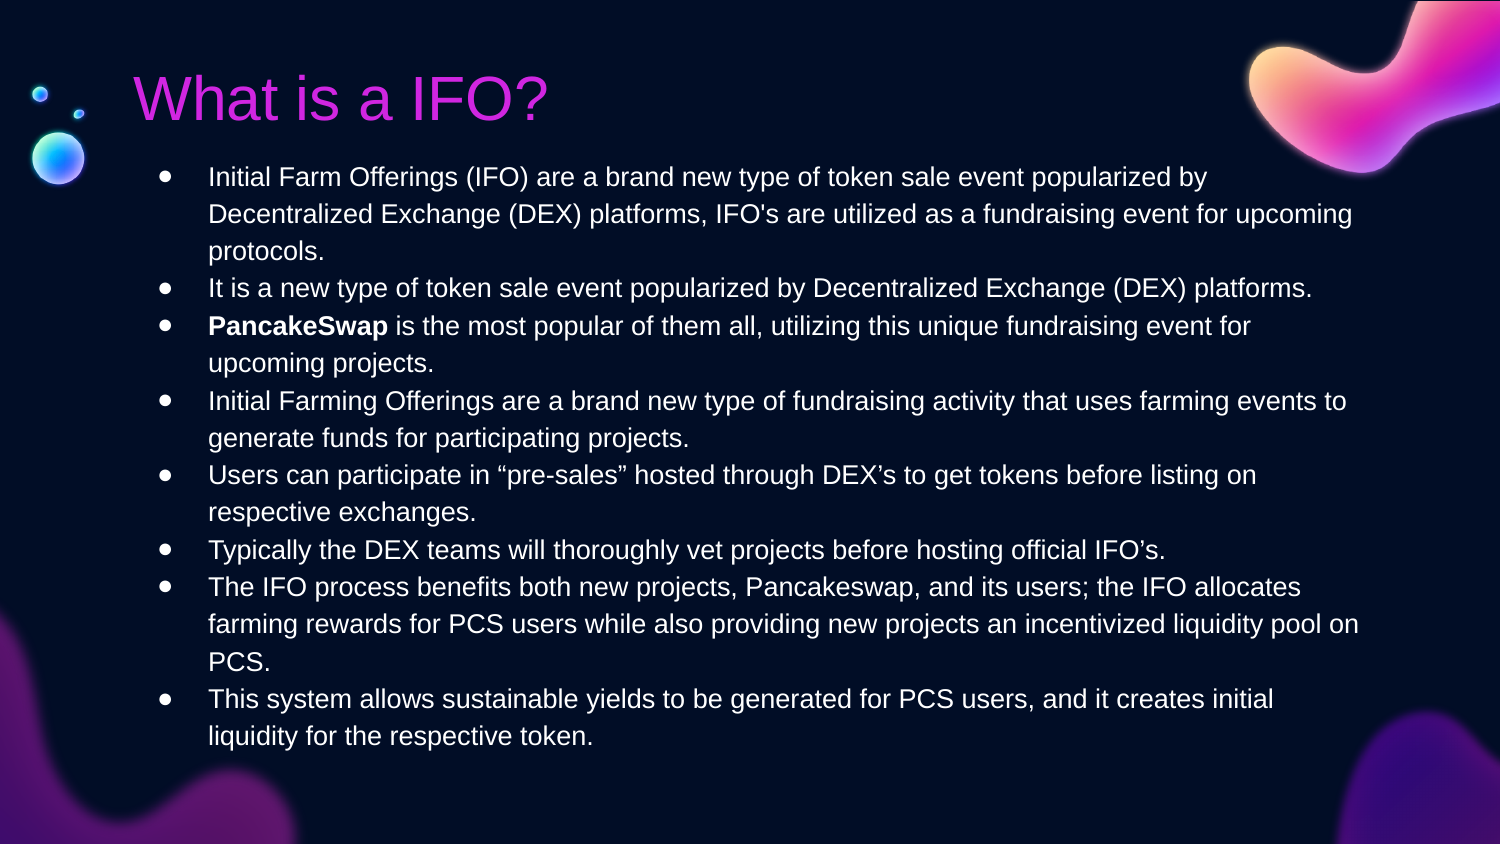

# What is a IFO?
Initial Farm Offerings (IFO) are a brand new type of token sale event popularized by Decentralized Exchange (DEX) platforms, IFO's are utilized as a fundraising event for upcoming protocols.
It is a new type of token sale event popularized by Decentralized Exchange (DEX) platforms.
PancakeSwap is the most popular of them all, utilizing this unique fundraising event for upcoming projects.
Initial Farming Offerings are a brand new type of fundraising activity that uses farming events to generate funds for participating projects.
Users can participate in “pre-sales” hosted through DEX’s to get tokens before listing on respective exchanges.
Typically the DEX teams will thoroughly vet projects before hosting official IFO’s.
The IFO process benefits both new projects, Pancakeswap, and its users; the IFO allocates farming rewards for PCS users while also providing new projects an incentivized liquidity pool on PCS.
This system allows sustainable yields to be generated for PCS users, and it creates initial liquidity for the respective token.